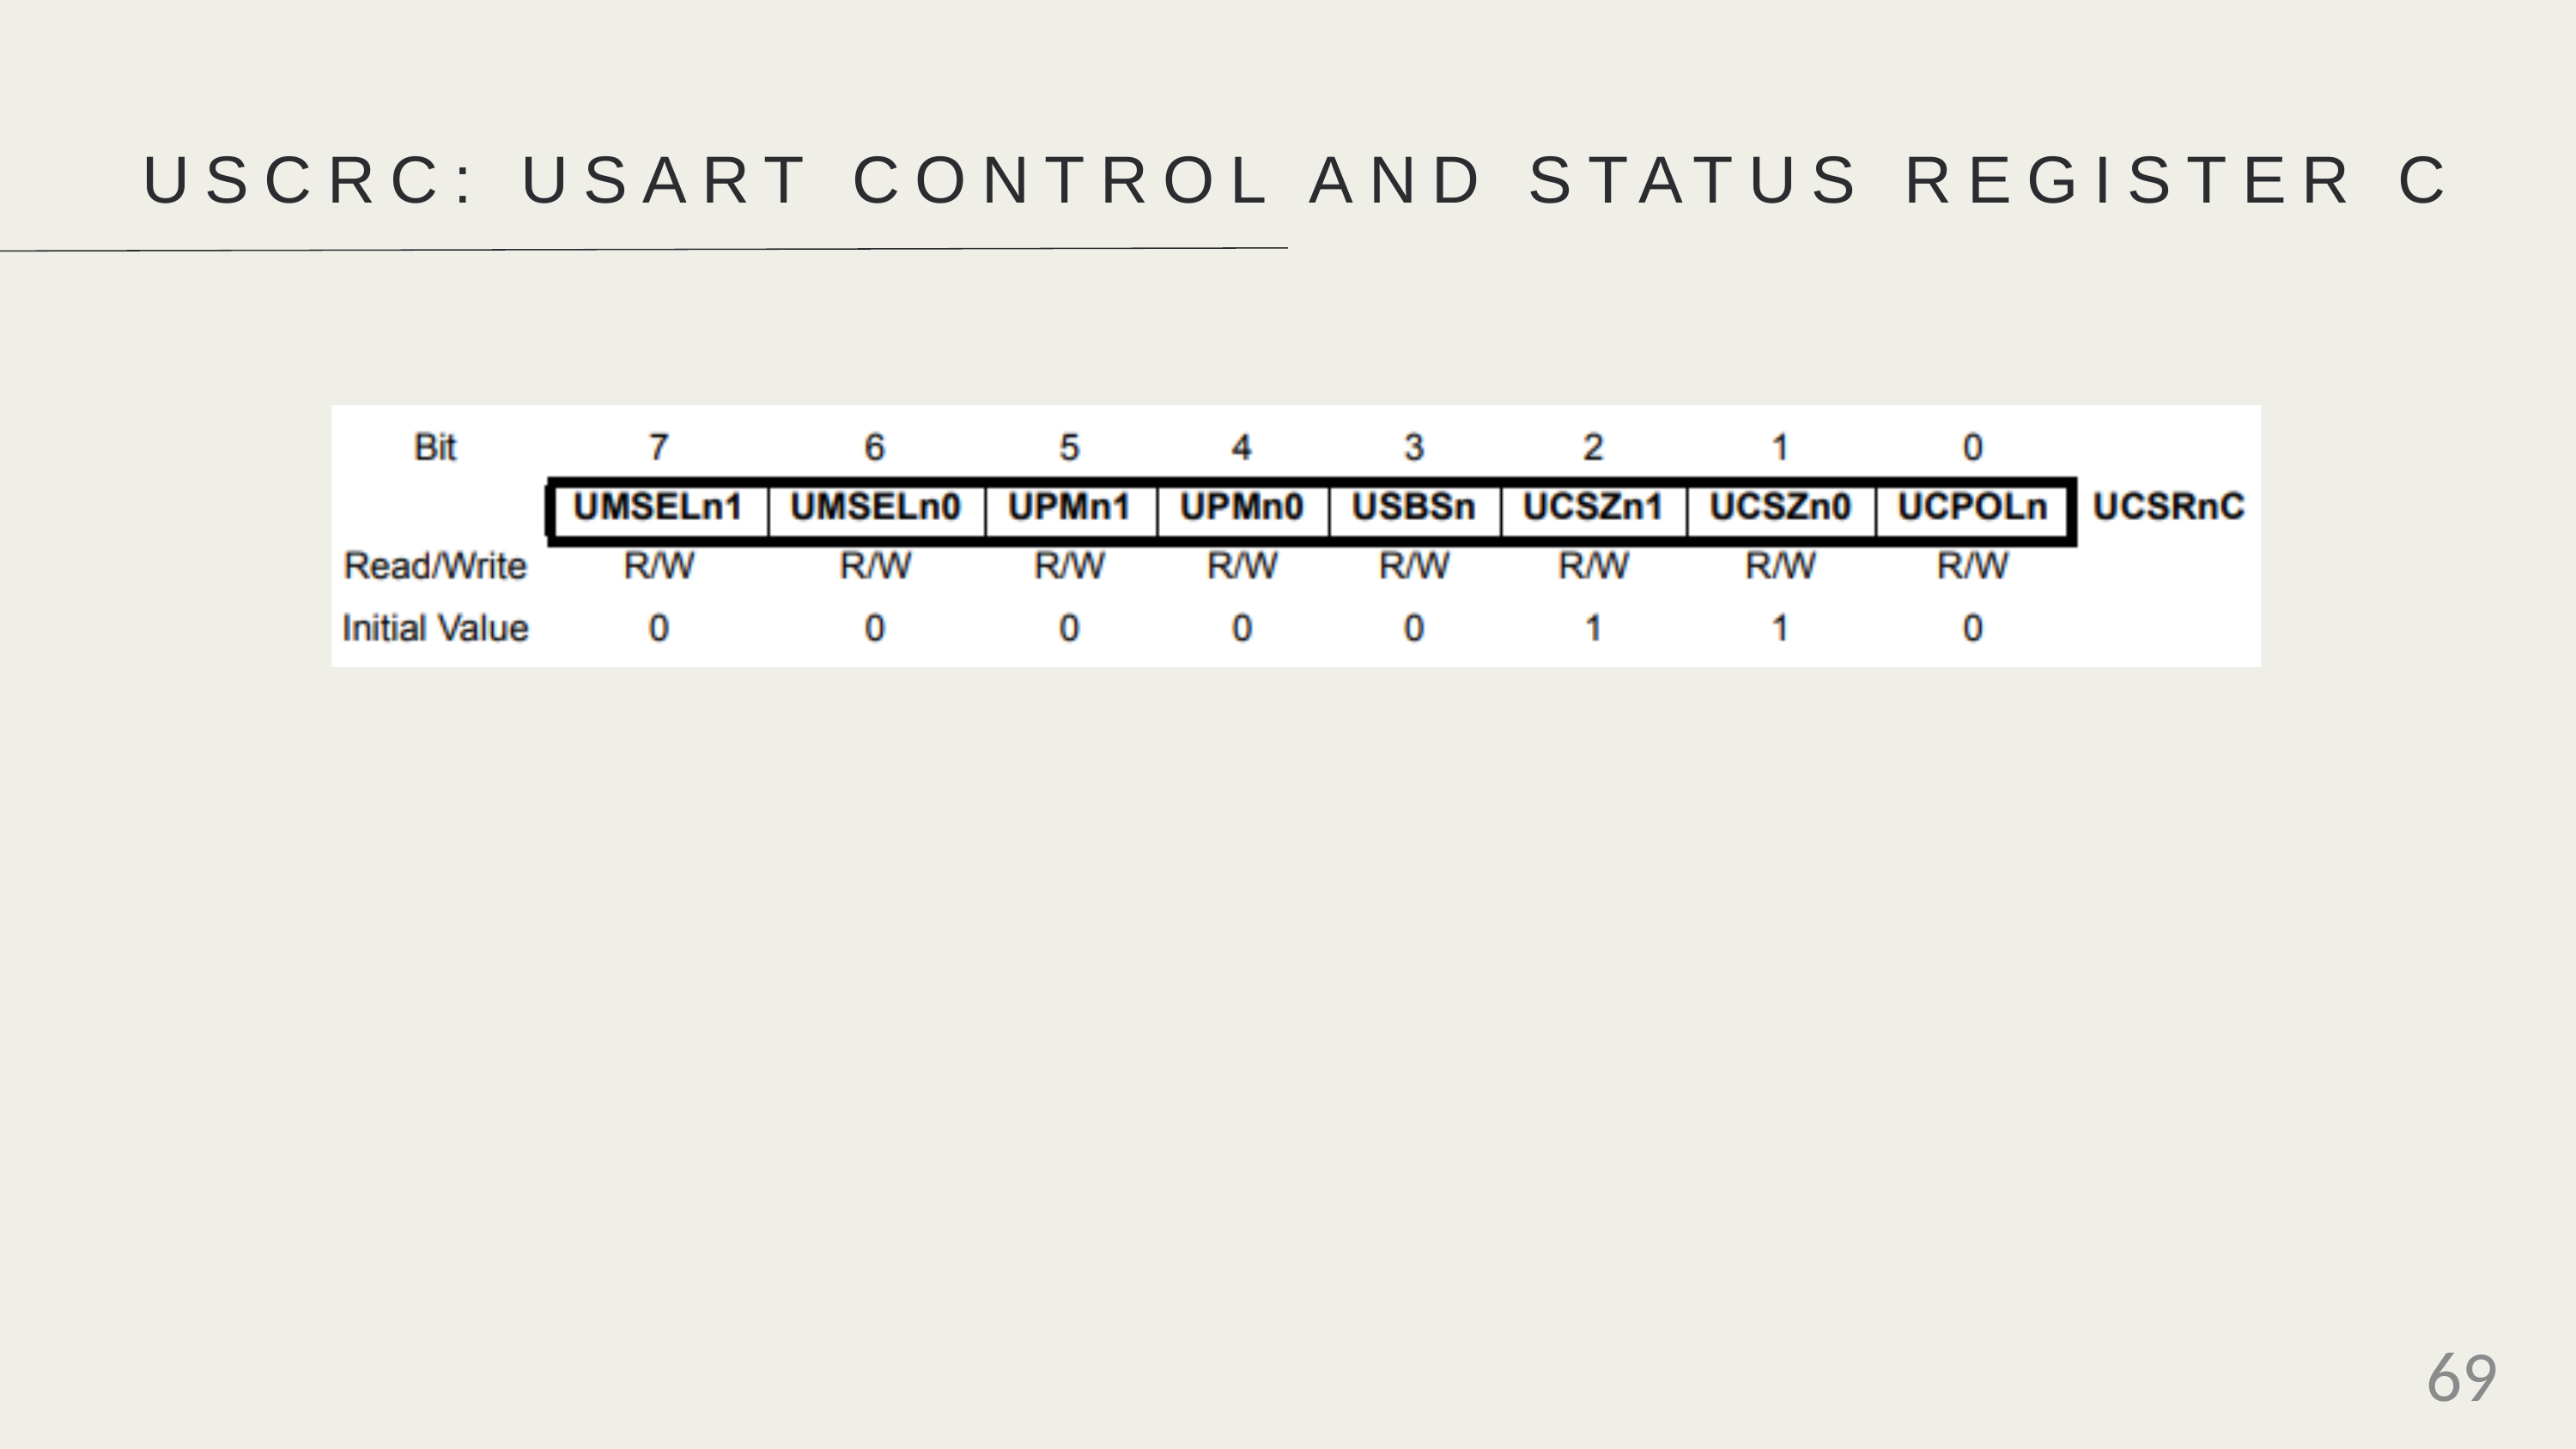

USCRC: USART CONTROL AND STATUS REGISTER C

69